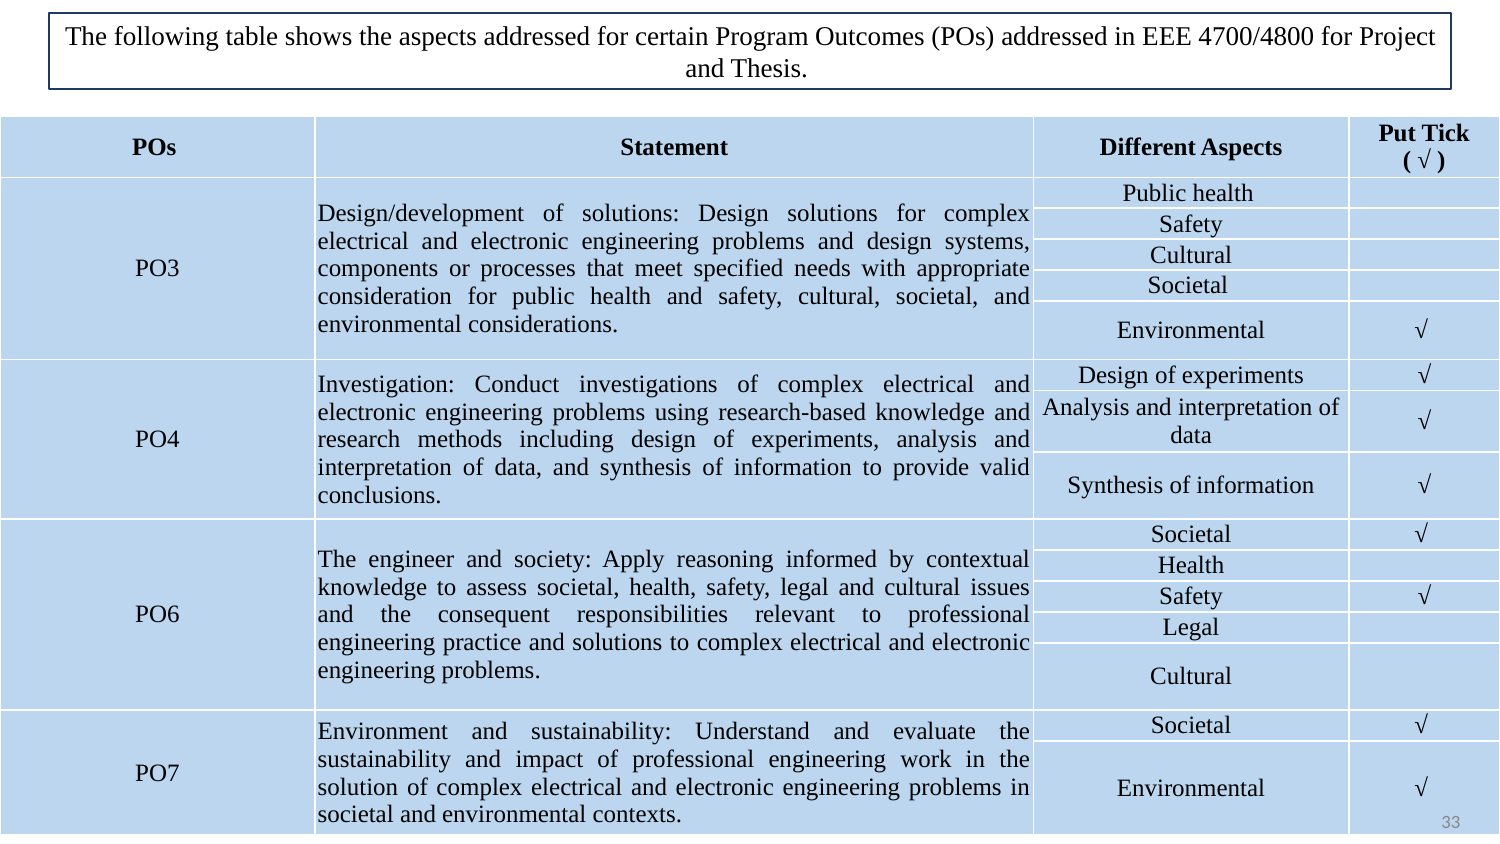

The following table shows the aspects addressed for certain Program Outcomes (POs) addressed in EEE 4700/4800 for Project and Thesis.
| POs | Statement | Different Aspects | Put Tick ( √ ) |
| --- | --- | --- | --- |
| PO3 | Design/development of solutions: Design solutions for complex electrical and electronic engineering problems and design systems, components or processes that meet specified needs with appropriate consideration for public health and safety, cultural, societal, and environmental considerations. | Public health |  |
|  |  | Safety |  |
|  |  | Cultural |  |
|  |  | Societal |  |
|  |  | Environmental | √ |
| PO4 | Investigation: Conduct investigations of complex electrical and electronic engineering problems using research-based knowledge and research methods including design of experiments, analysis and interpretation of data, and synthesis of information to provide valid conclusions. | Design of experiments | √ |
|  |  | Analysis and interpretation of data | √ |
|  |  | Synthesis of information | √ |
| PO6 | The engineer and society: Apply reasoning informed by contextual knowledge to assess societal, health, safety, legal and cultural issues and the consequent responsibilities relevant to professional engineering practice and solutions to complex electrical and electronic engineering problems. | Societal | √ |
|  |  | Health |  |
|  |  | Safety | √ |
|  |  | Legal |  |
|  |  | Cultural |  |
| PO7 | Environment and sustainability: Understand and evaluate the sustainability and impact of professional engineering work in the solution of complex electrical and electronic engineering problems in societal and environmental contexts. | Societal | √ |
|  |  | Environmental | √ |
33